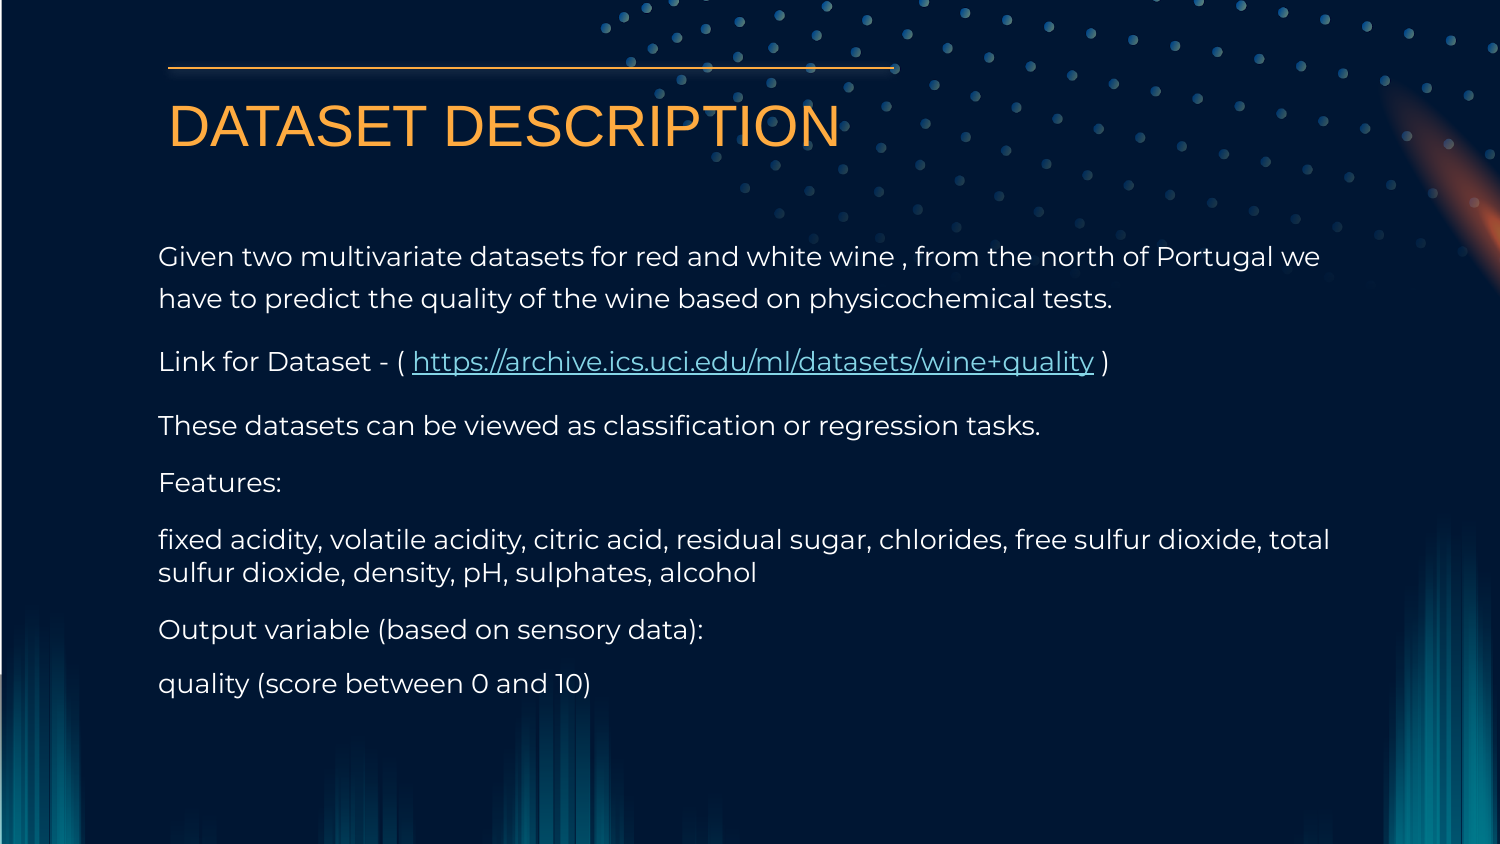

# DATASET DESCRIPTION
Given two multivariate datasets for red and white wine , from the north of Portugal we have to predict the quality of the wine based on physicochemical tests.
Link for Dataset - ( https://archive.ics.uci.edu/ml/datasets/wine+quality )
These datasets can be viewed as classification or regression tasks.
Features:
fixed acidity, volatile acidity, citric acid, residual sugar, chlorides, free sulfur dioxide, total sulfur dioxide, density, pH, sulphates, alcohol
Output variable (based on sensory data):
quality (score between 0 and 10)